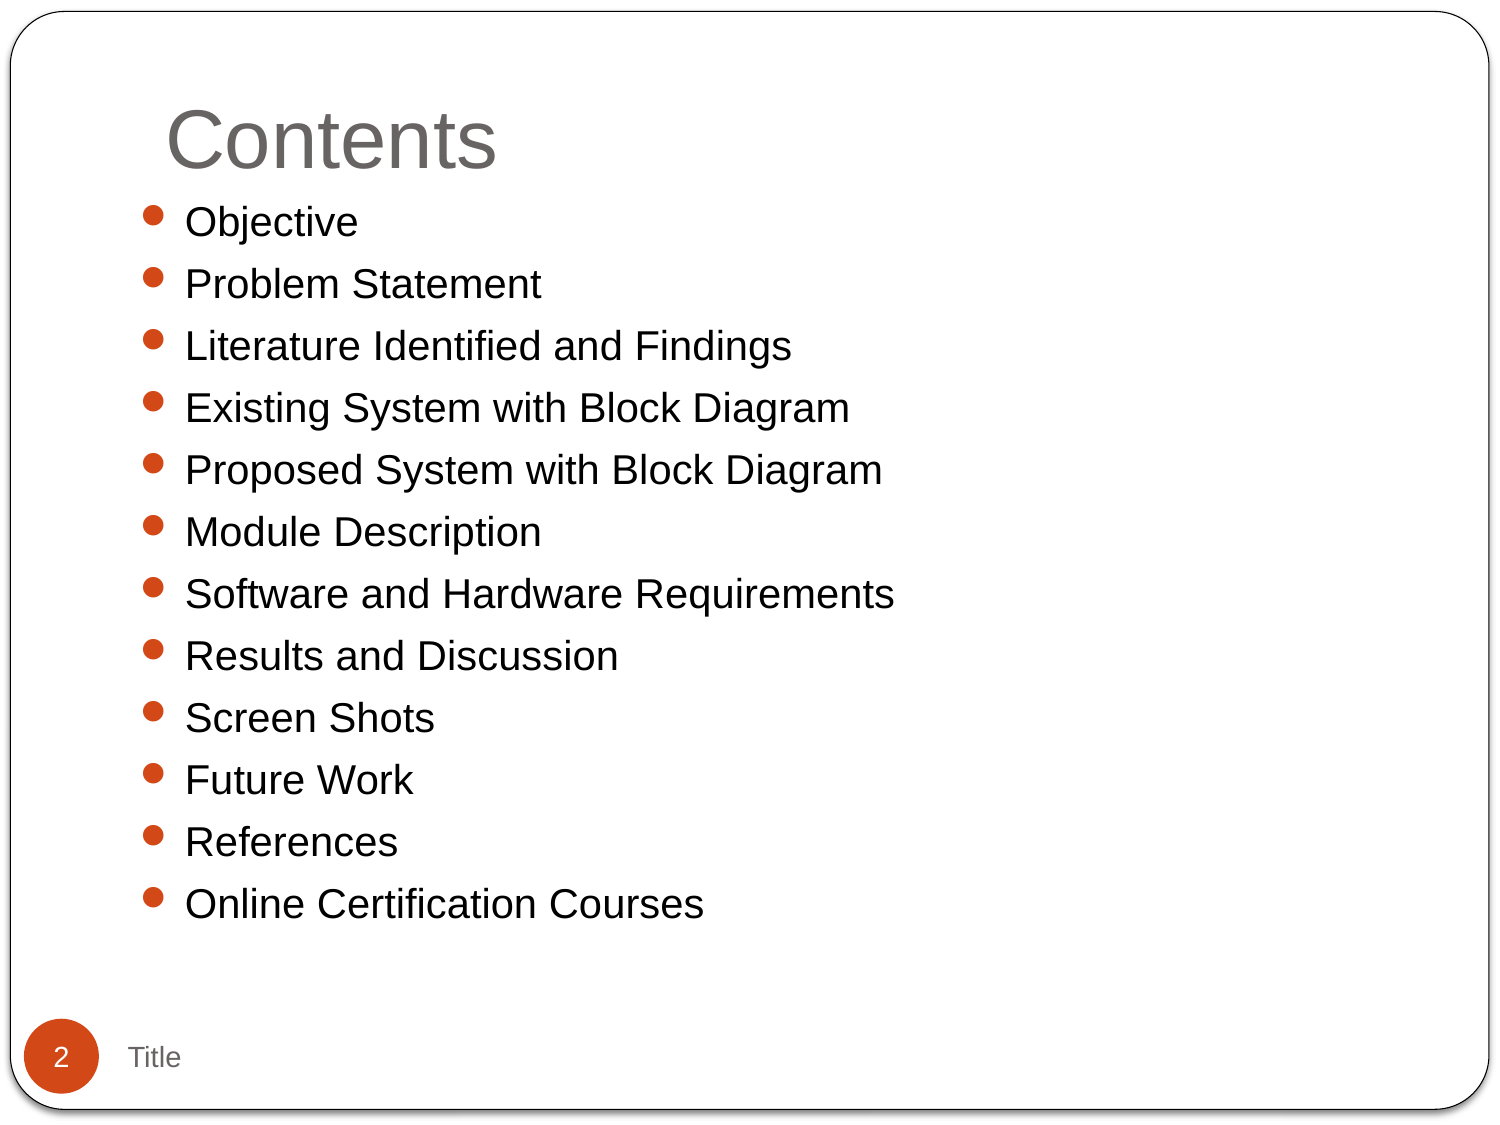

# Contents
Objective
Problem Statement
Literature Identified and Findings
Existing System with Block Diagram
Proposed System with Block Diagram
Module Description
Software and Hardware Requirements
Results and Discussion
Screen Shots
Future Work
References
Online Certification Courses

2
Title